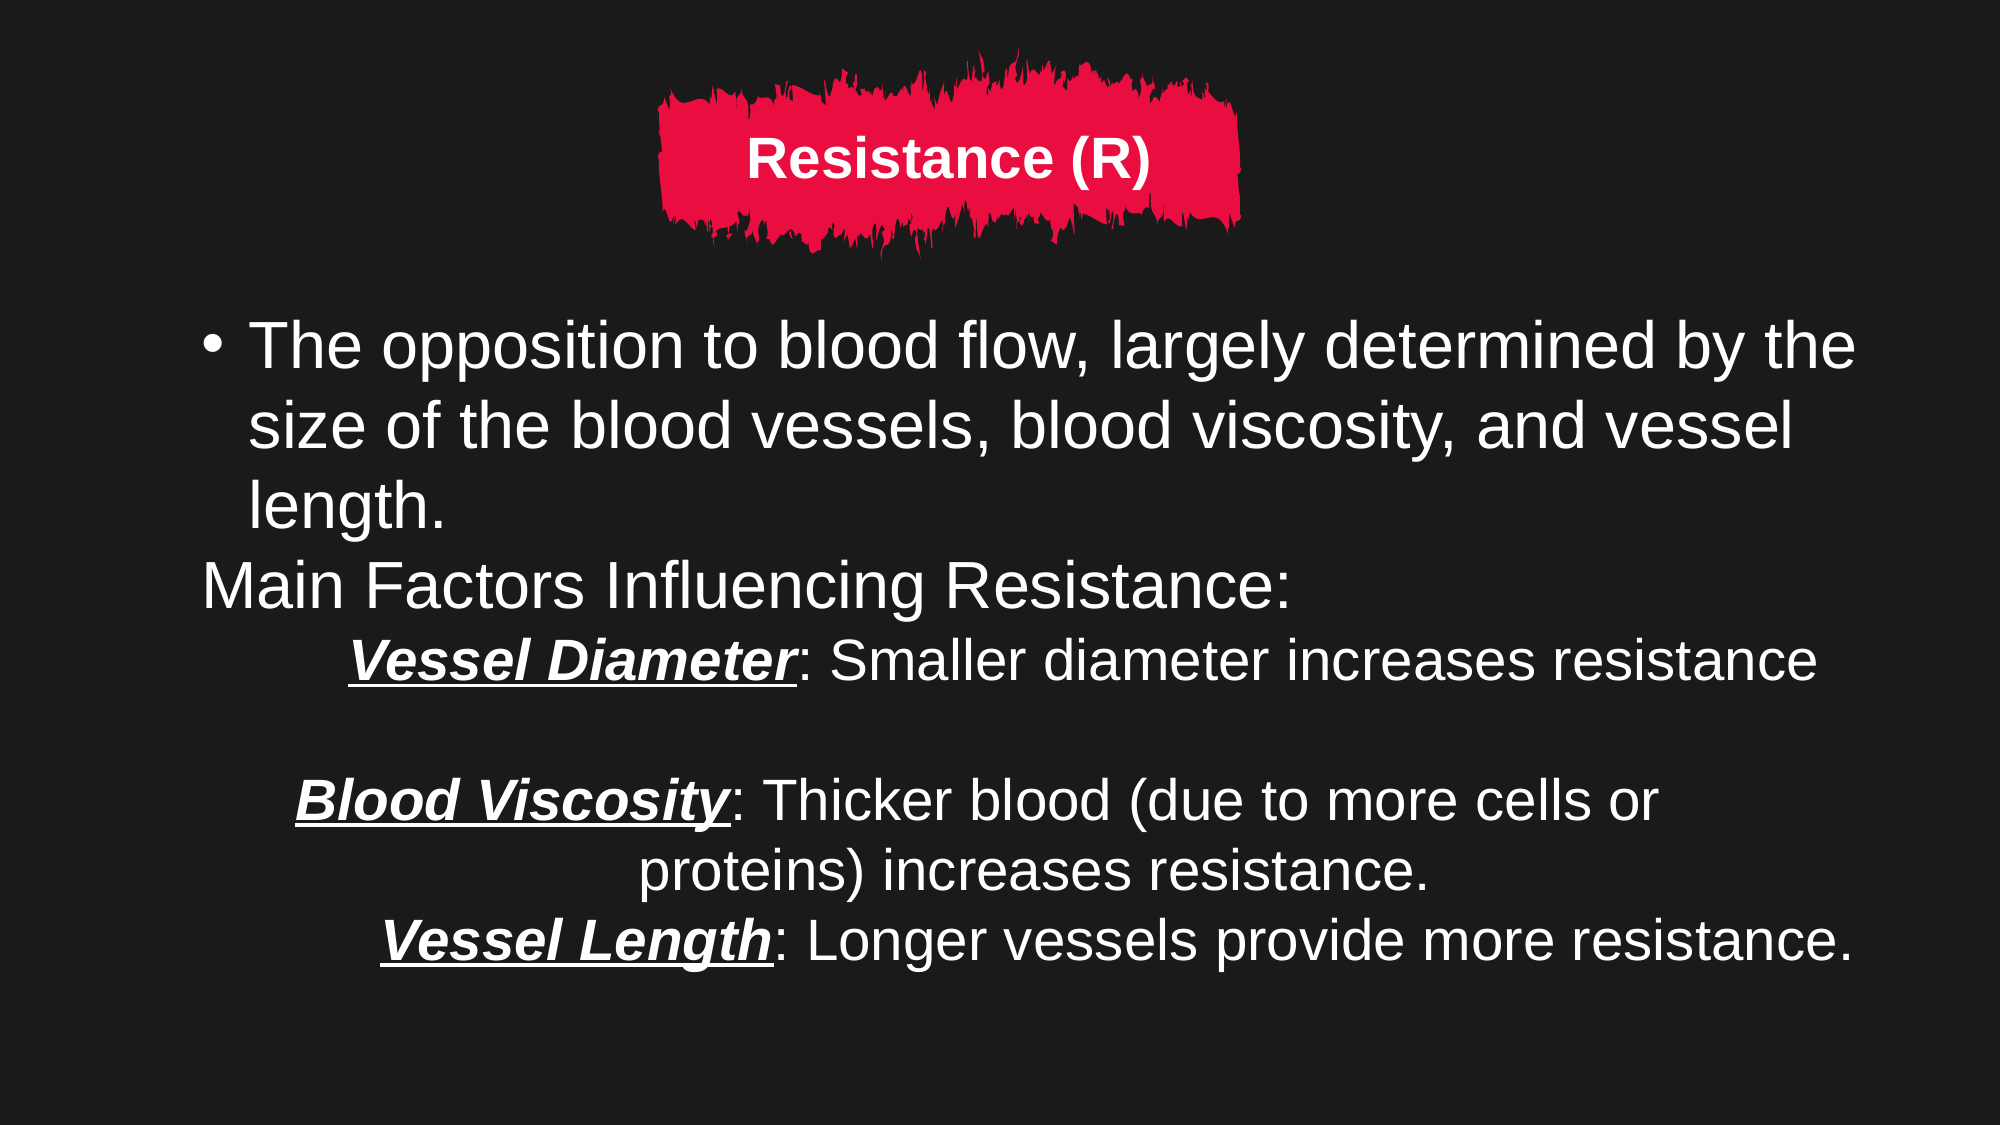

Resistance (R)
The opposition to blood flow, largely determined by the size of the blood vessels, blood viscosity, and vessel length.
Main Factors Influencing Resistance:
         Vessel Diameter: Smaller diameter increases resistance
  Blood Viscosity: Thicker blood (due to more cells or          proteins) increases resistance.
           Vessel Length: Longer vessels provide more resistance.